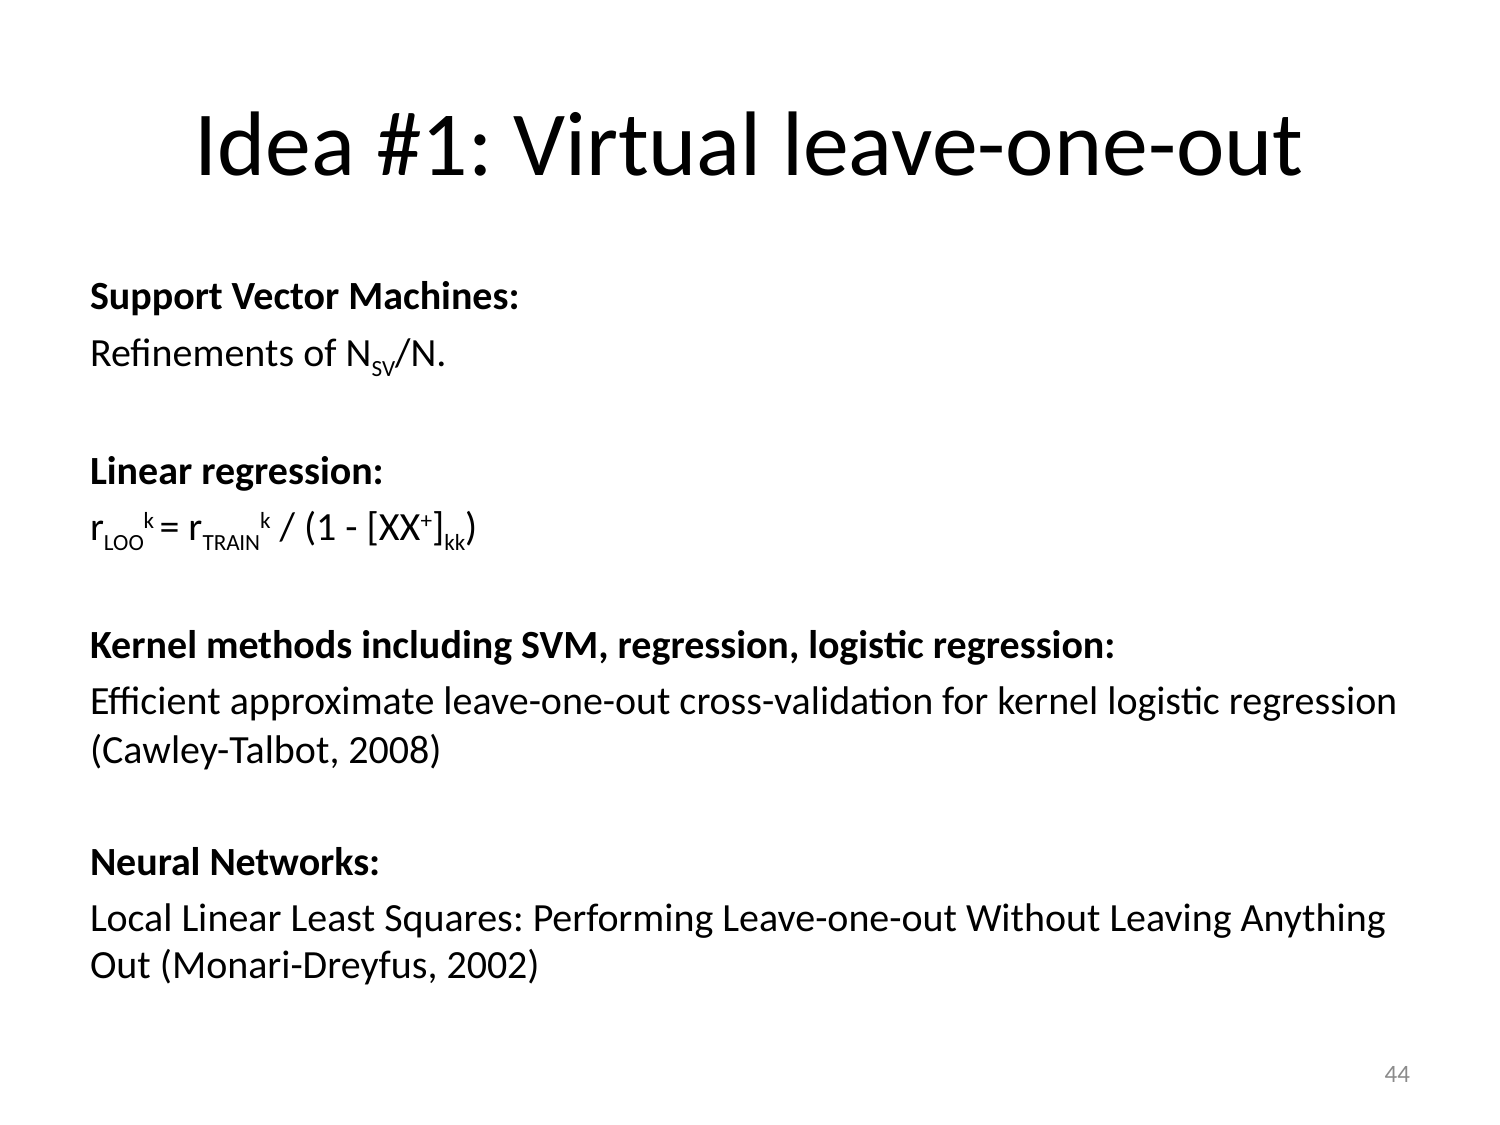

# Idea #1: Virtual leave-one-out
Support Vector Machines:
Refinements of NSV/N.

Linear regression:
rLOOk = rTRAINk / (1 - [XX+]kk)

Kernel methods including SVM, regression, logistic regression:
Efficient approximate leave-one-out cross-validation for kernel logistic regression (Cawley-Talbot, 2008)

Neural Networks:
Local Linear Least Squares: Performing Leave-one-out Without Leaving Anything Out (Monari-Dreyfus, 2002)
44